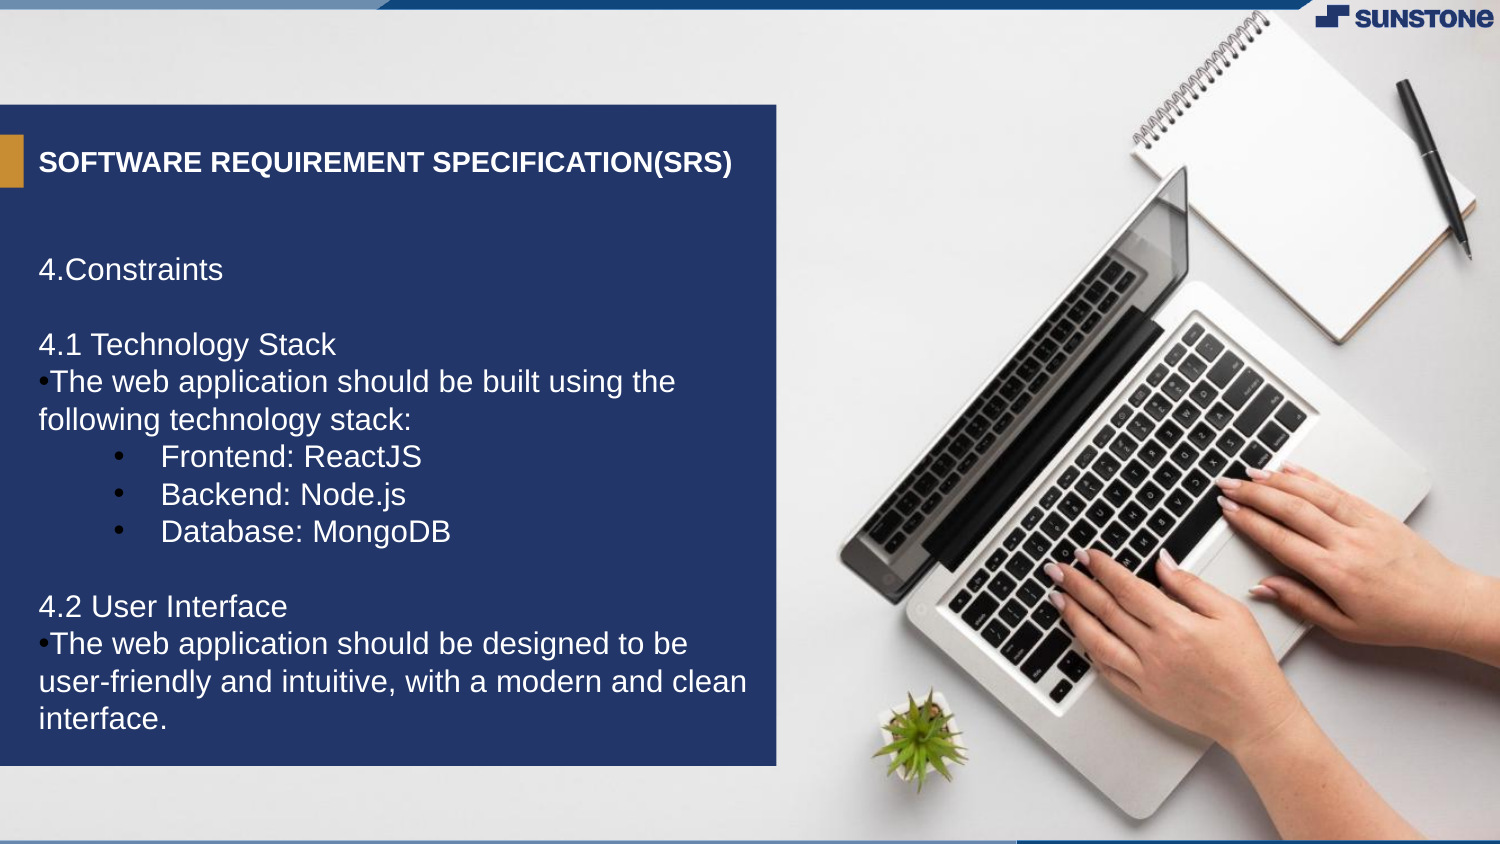

# SOFTWARE REQUIREMENT SPECIFICATION(SRS)

4.Constraints

4.1 Technology Stack
The web application should be built using the following technology stack:
Frontend: ReactJS
Backend: Node.js
Database: MongoDB

4.2 User Interface
The web application should be designed to be user-friendly and intuitive, with a modern and clean interface.